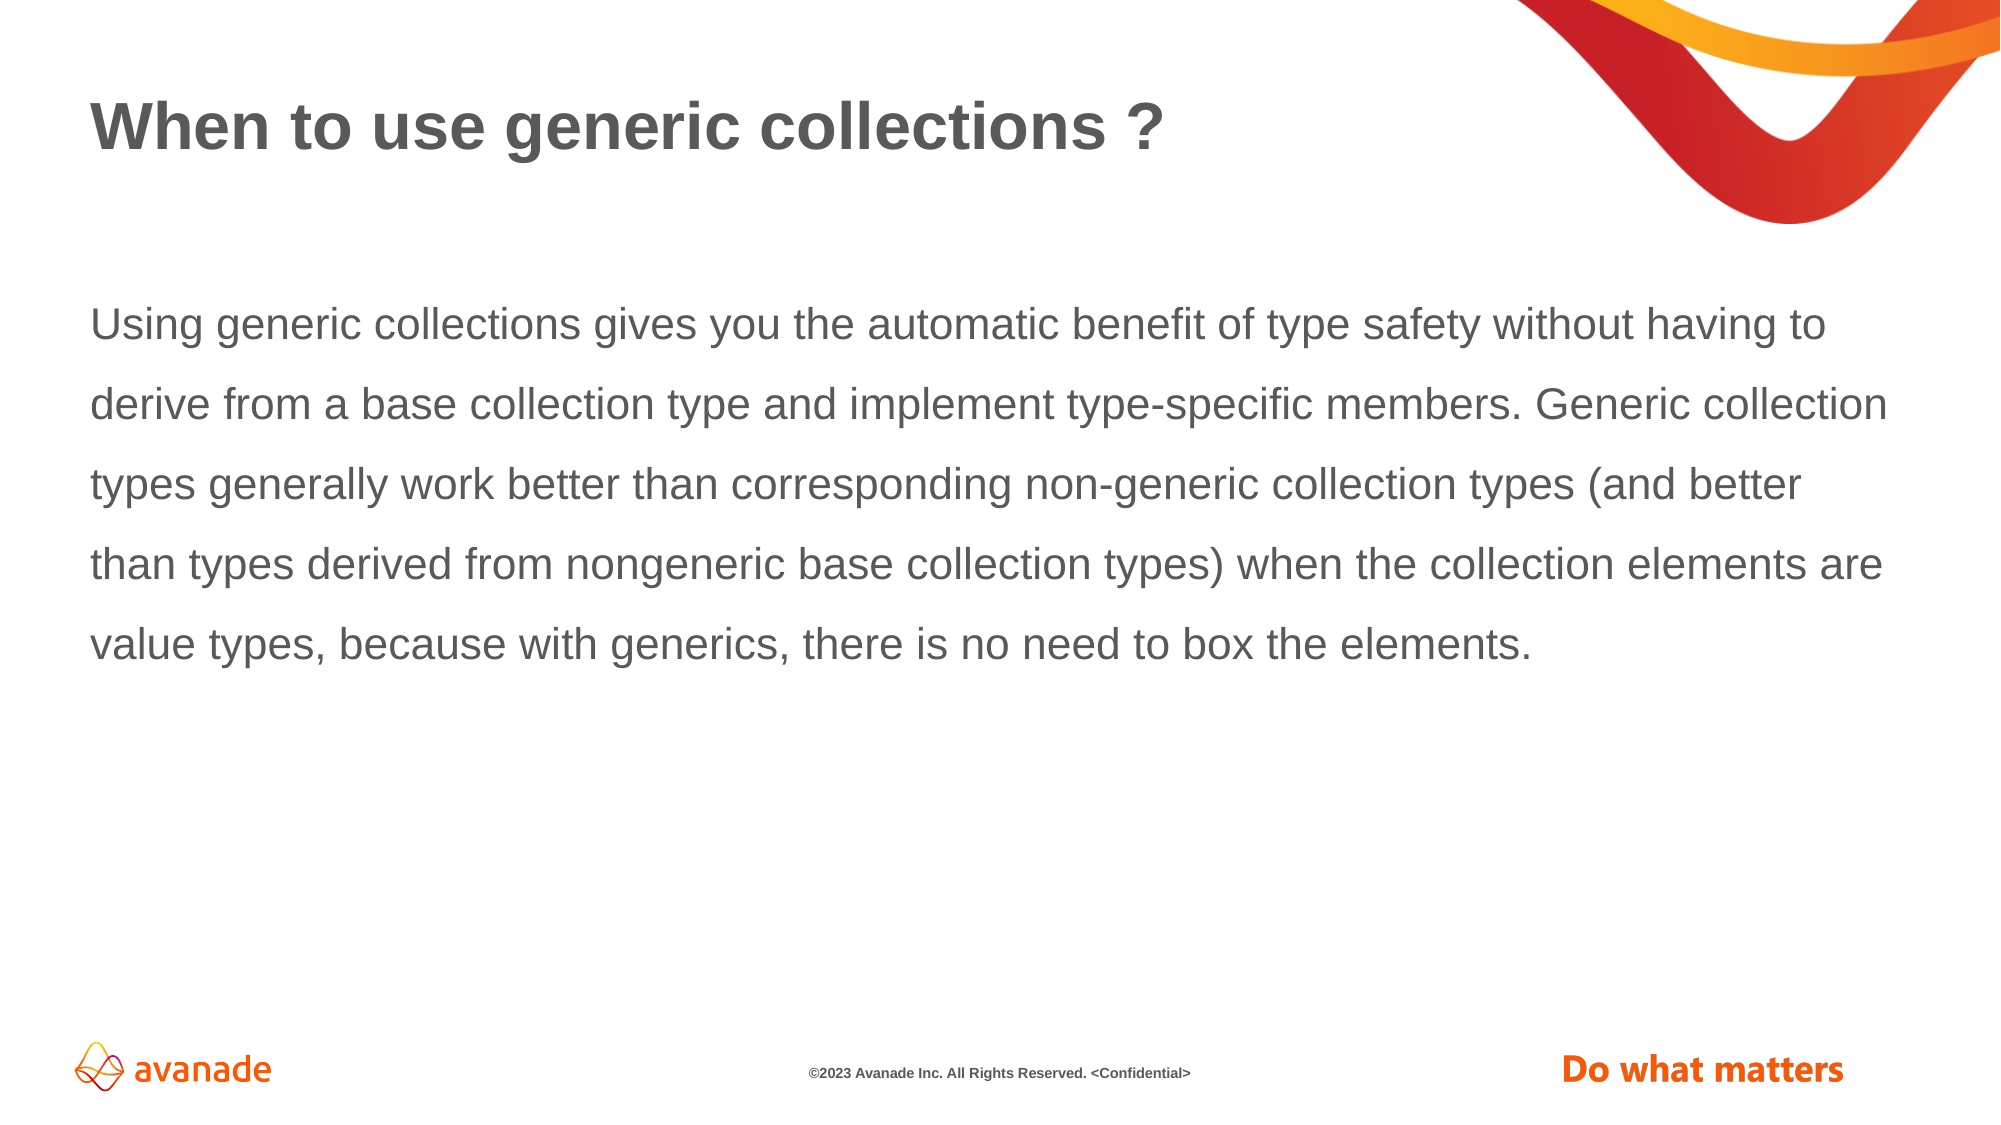

# When to use generic collections ?
Using generic collections gives you the automatic benefit of type safety without having to derive from a base collection type and implement type-specific members. Generic collection types generally work better than corresponding non-generic collection types (and better than types derived from nongeneric base collection types) when the collection elements are value types, because with generics, there is no need to box the elements.